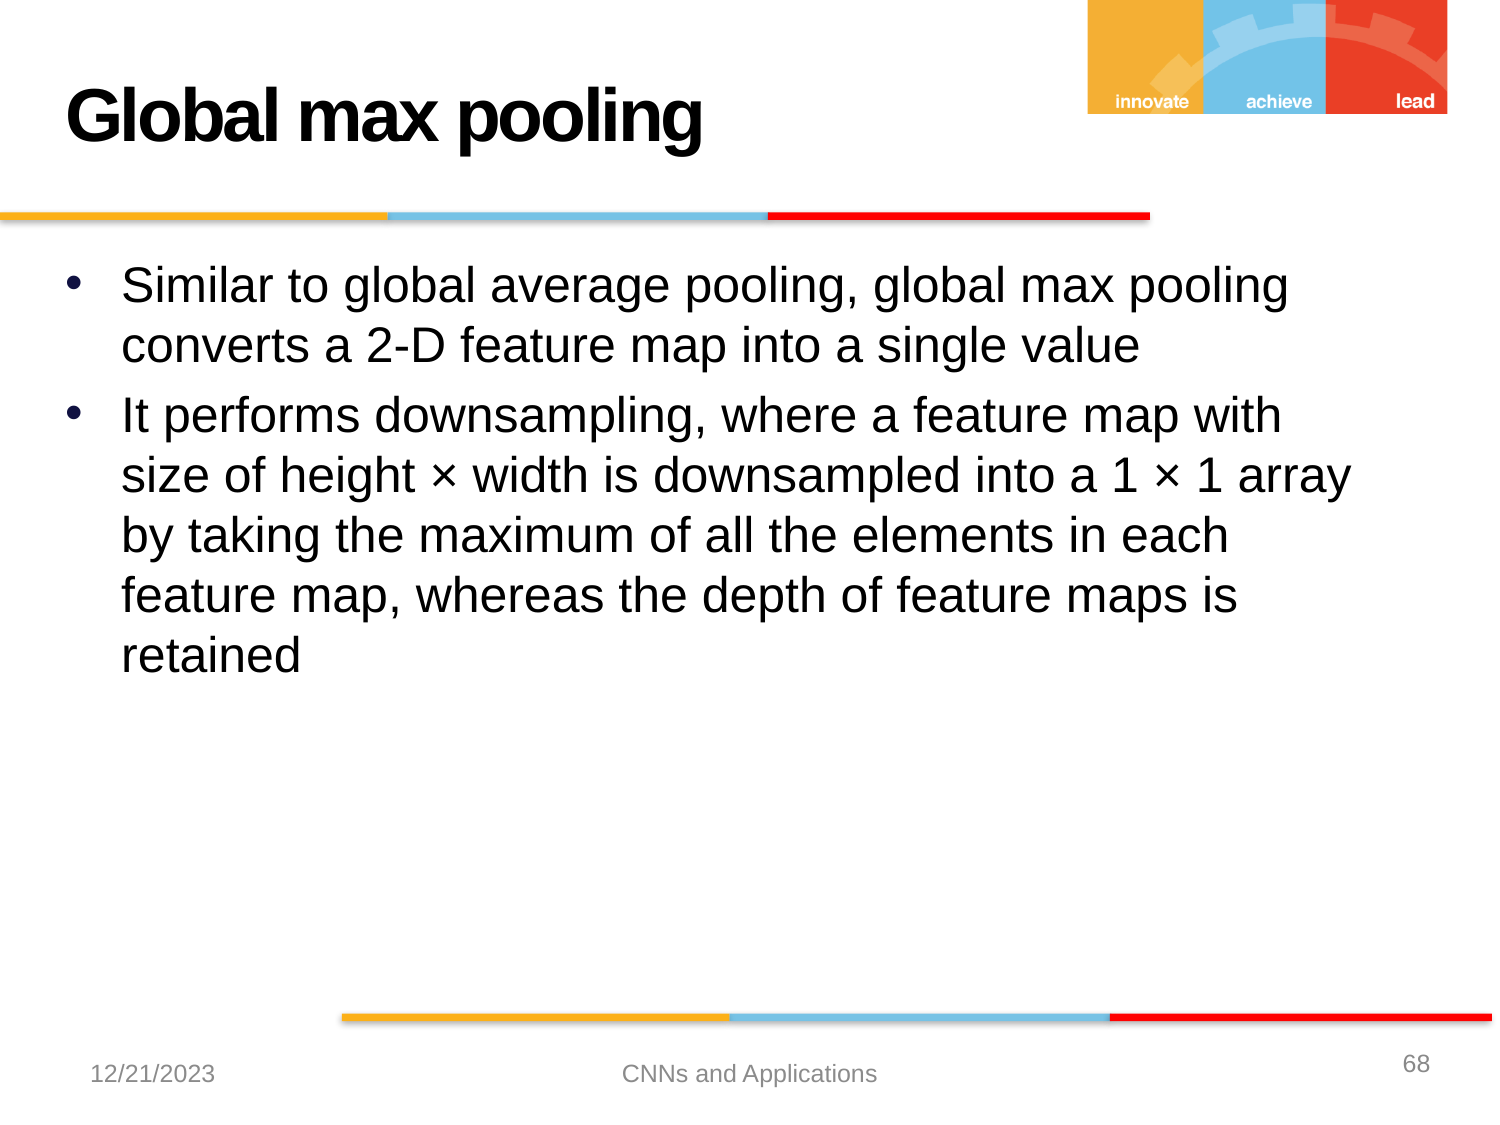

Global max pooling
Similar to global average pooling, global max pooling converts a 2-D feature map into a single value
It performs downsampling, where a feature map with size of height × width is downsampled into a 1 × 1 array by taking the maximum of all the elements in each feature map, whereas the depth of feature maps is retained

68
12/21/2023
CNNs and Applications